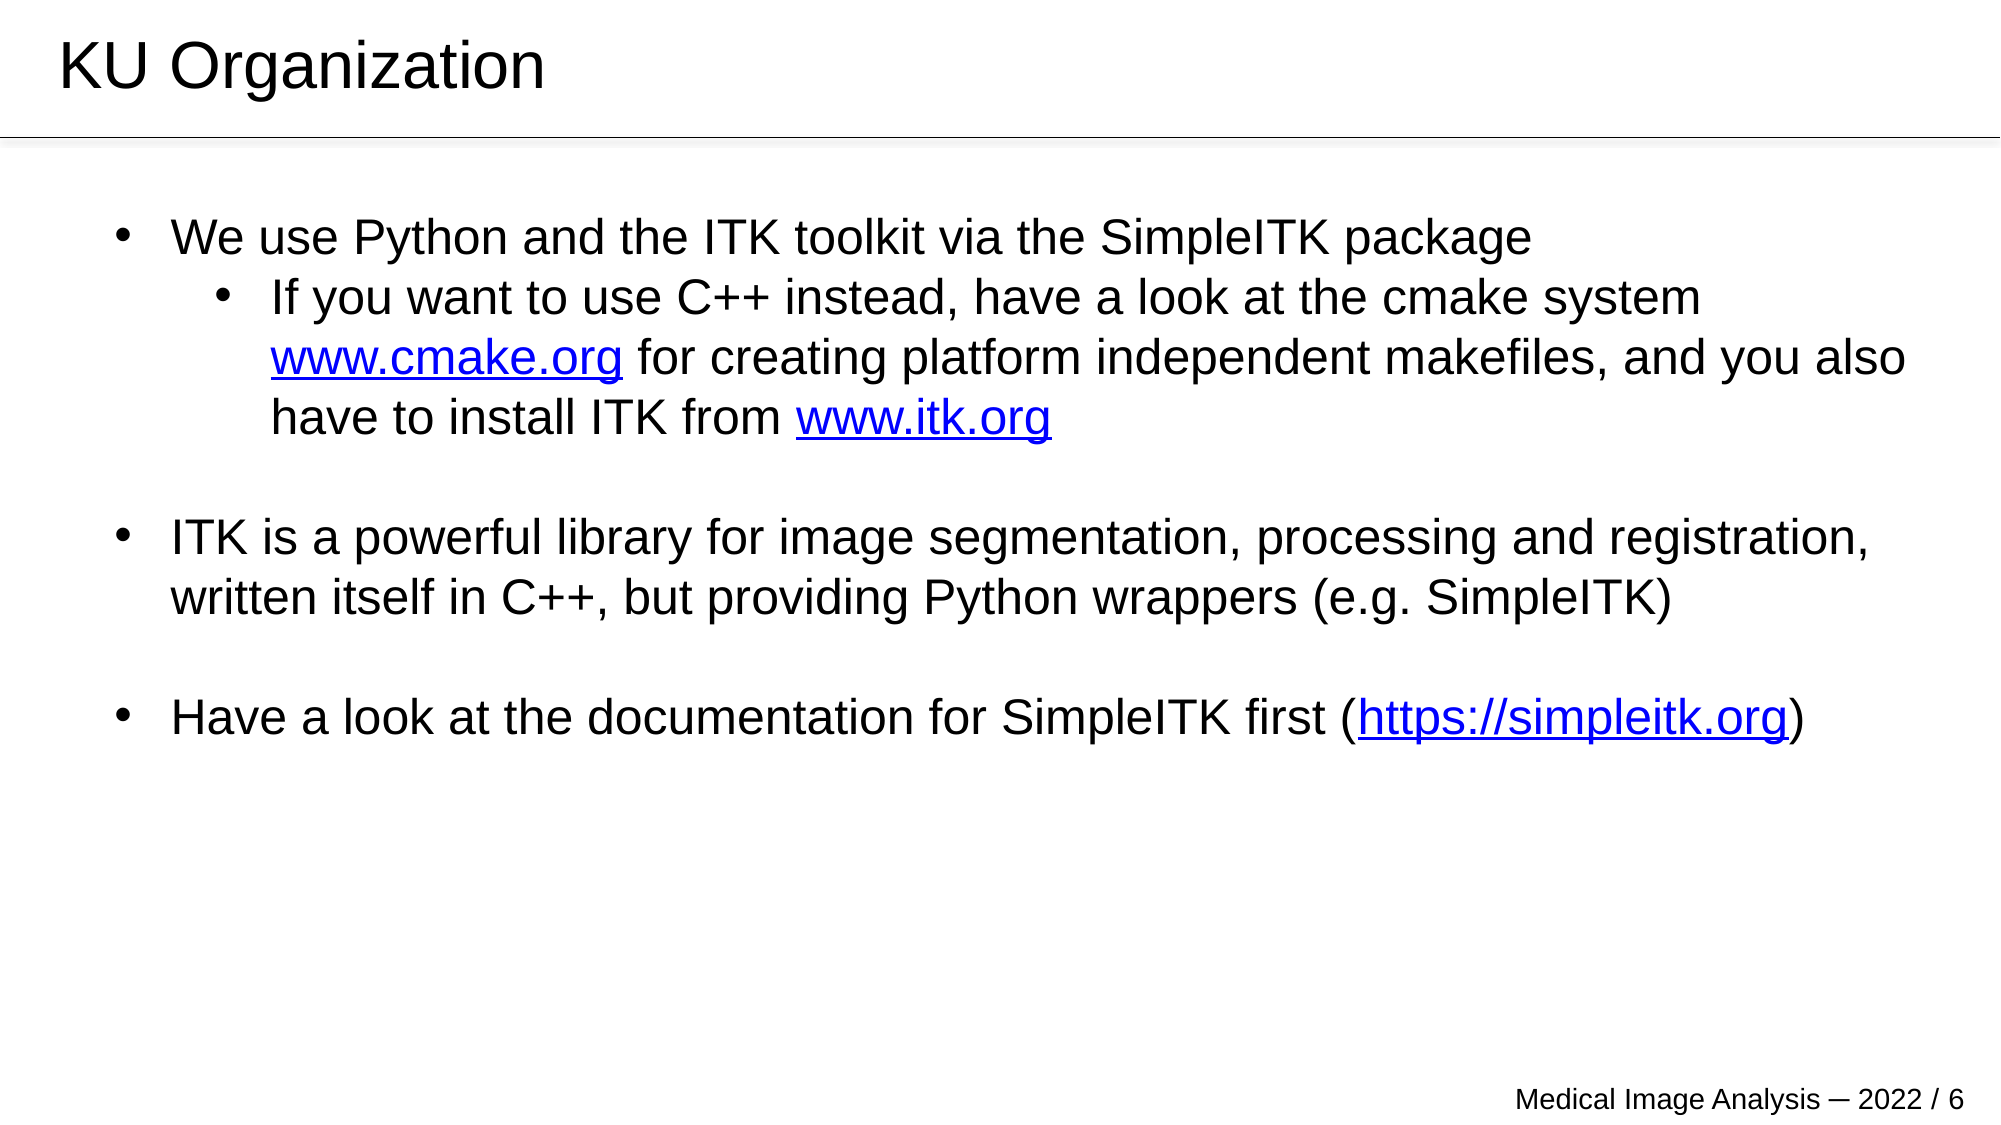

# KU Organization
We use Python and the ITK toolkit via the SimpleITK package
If you want to use C++ instead, have a look at the cmake system
www.cmake.org for creating platform independent makefiles, and you also
have to install ITK from www.itk.org

ITK is a powerful library for image segmentation, processing and registration,
written itself in C++, but providing Python wrappers (e.g. SimpleITK)

Have a look at the documentation for SimpleITK first (https://simpleitk.org)